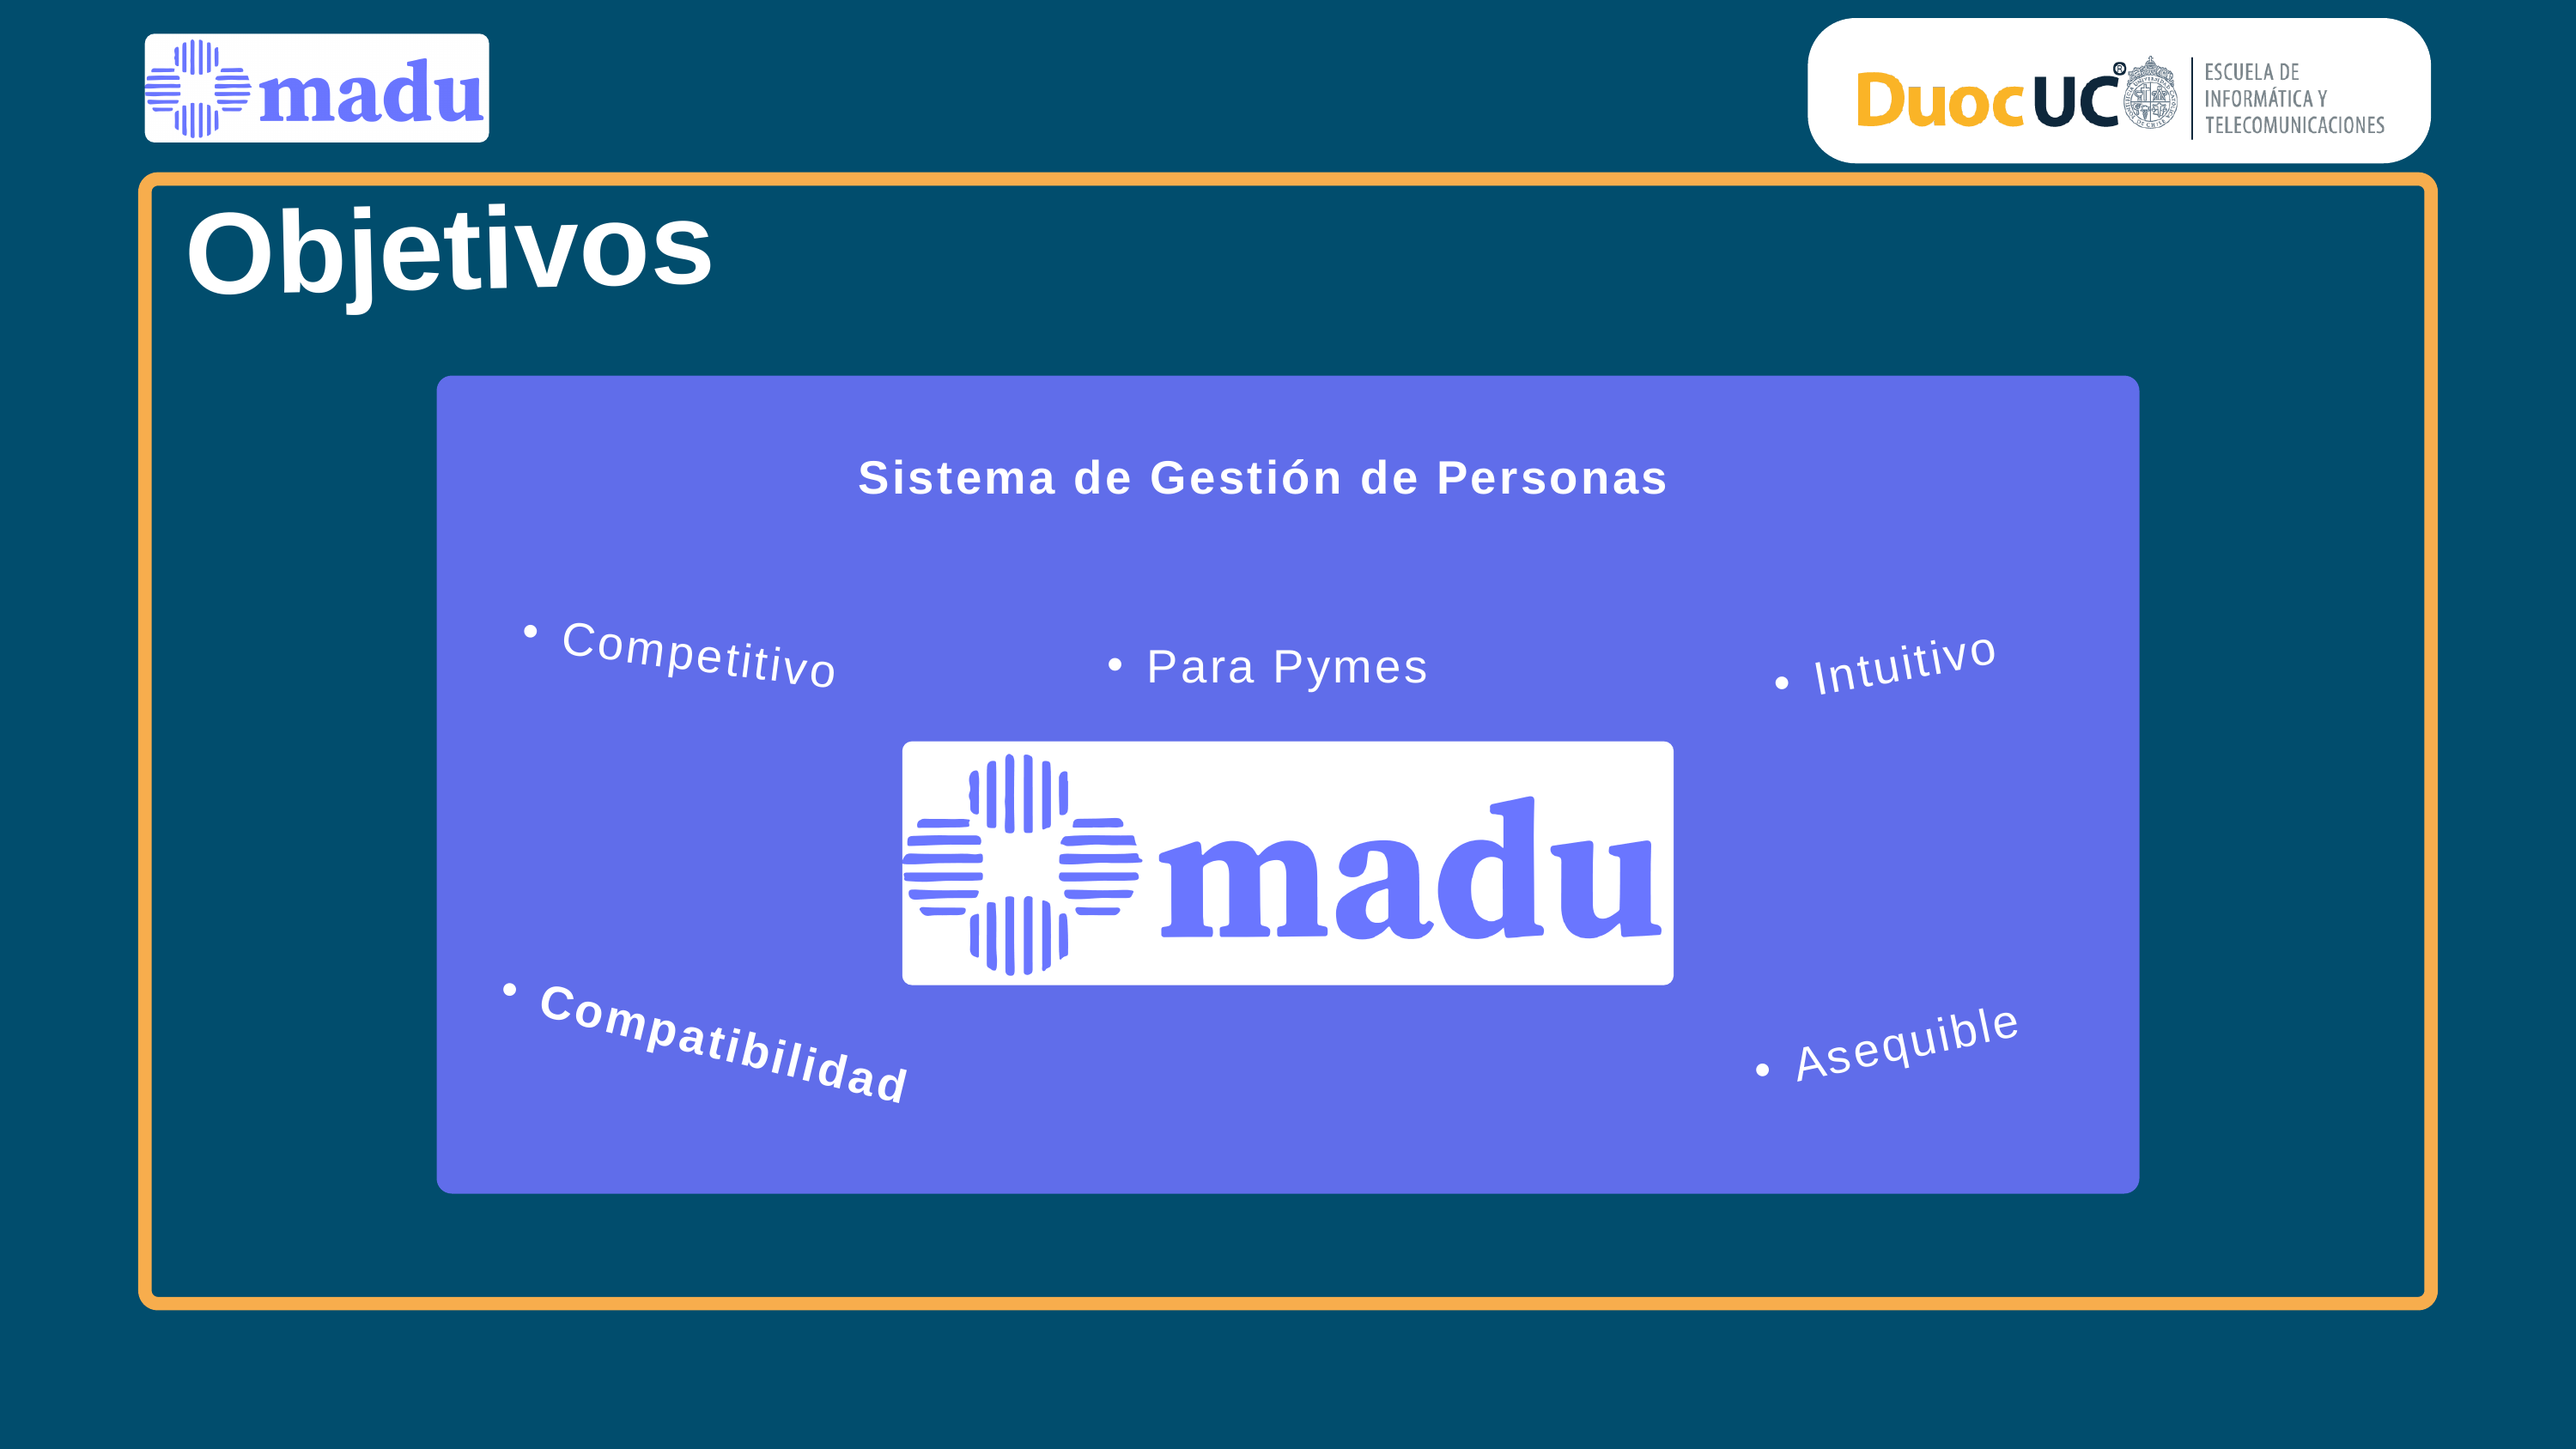

Objetivos

Sistema de Gestión de Personas

Competitivo
Para Pymes
Intuitivo

Asequible
Compatibilidad